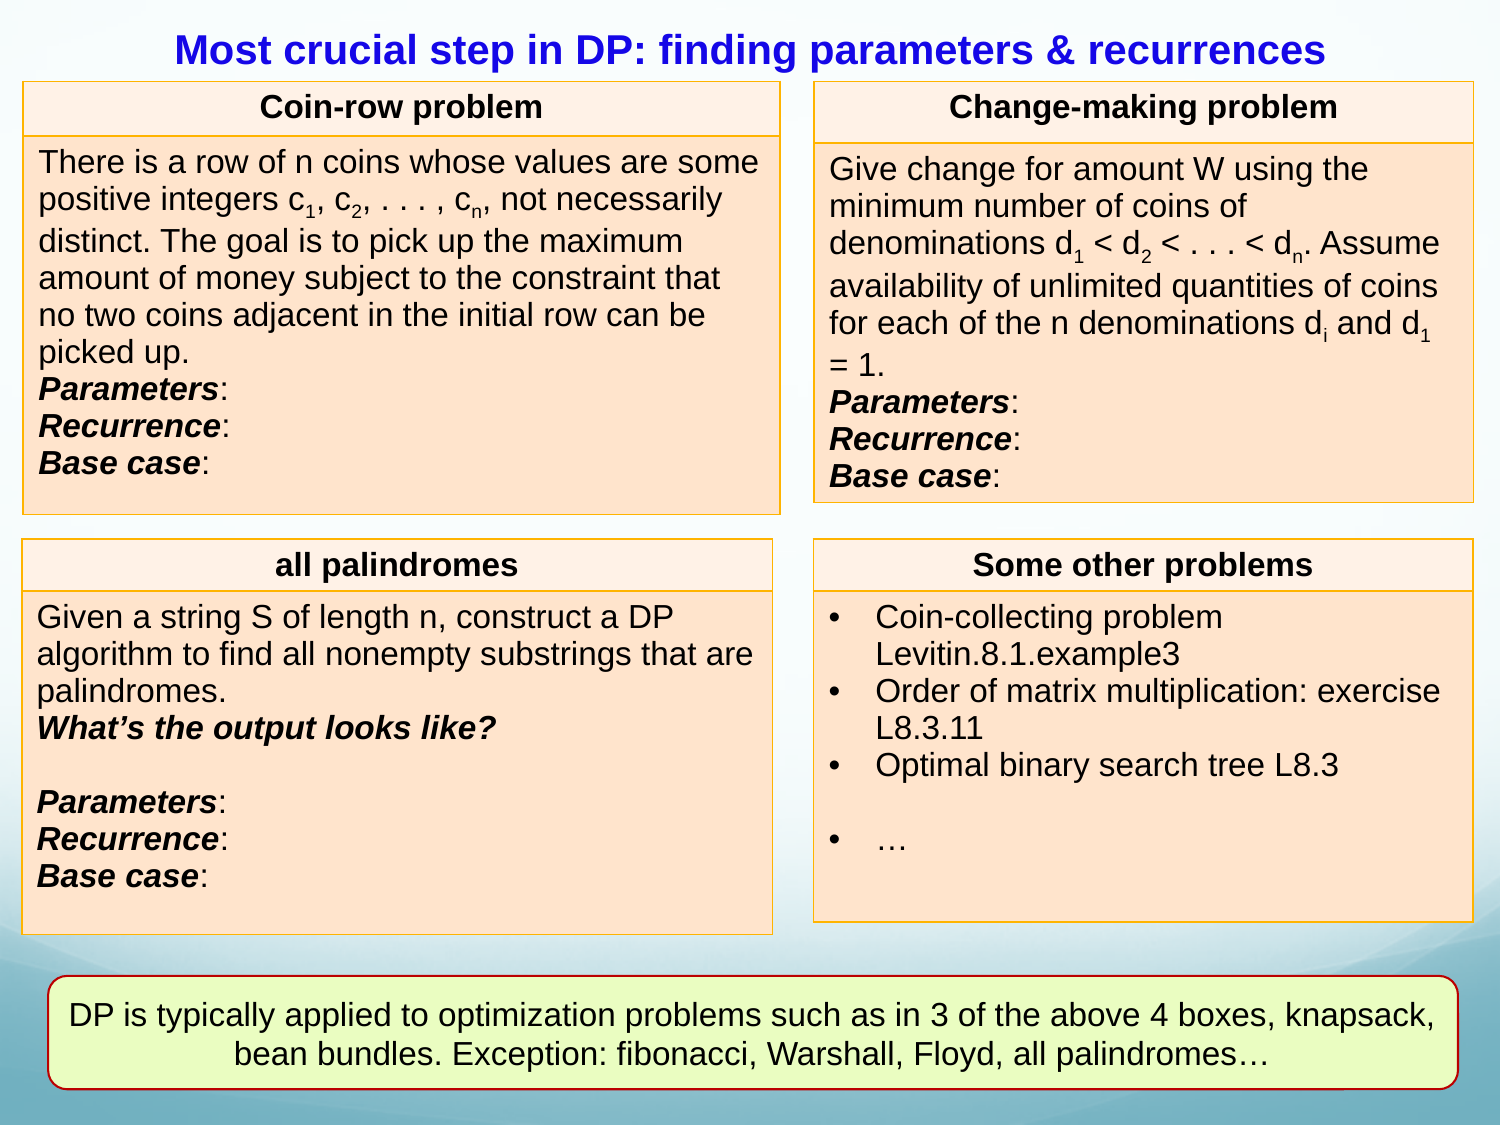

# Most crucial step in DP: finding parameters & recurrences
| Coin-row problem |
| --- |
| There is a row of n coins whose values are some positive integers c1, c2, . . . , cn, not necessarily distinct. The goal is to pick up the maximum amount of money subject to the constraint that no two coins adjacent in the initial row can be picked up. Parameters: Recurrence: Base case: |
| Change-making problem |
| --- |
| Give change for amount W using the minimum number of coins of denominations d1 < d2 < . . . < dn. Assume availability of unlimited quantities of coins for each of the n denominations di and d1 = 1. Parameters: Recurrence: Base case: |
| all palindromes |
| --- |
| Given a string S of length n, construct a DP algorithm to find all nonempty substrings that are palindromes. What’s the output looks like? Parameters: Recurrence: Base case: |
| Some other problems |
| --- |
| Coin-collecting problem Levitin.8.1.example3 Order of matrix multiplication: exercise L8.3.11 Optimal binary search tree L8.3 … |
DP is typically applied to optimization problems such as in 3 of the above 4 boxes, knapsack, bean bundles. Exception: fibonacci, Warshall, Floyd, all palindromes…
COMP20007.Worshop
Anh Vo    24 May 2022
25